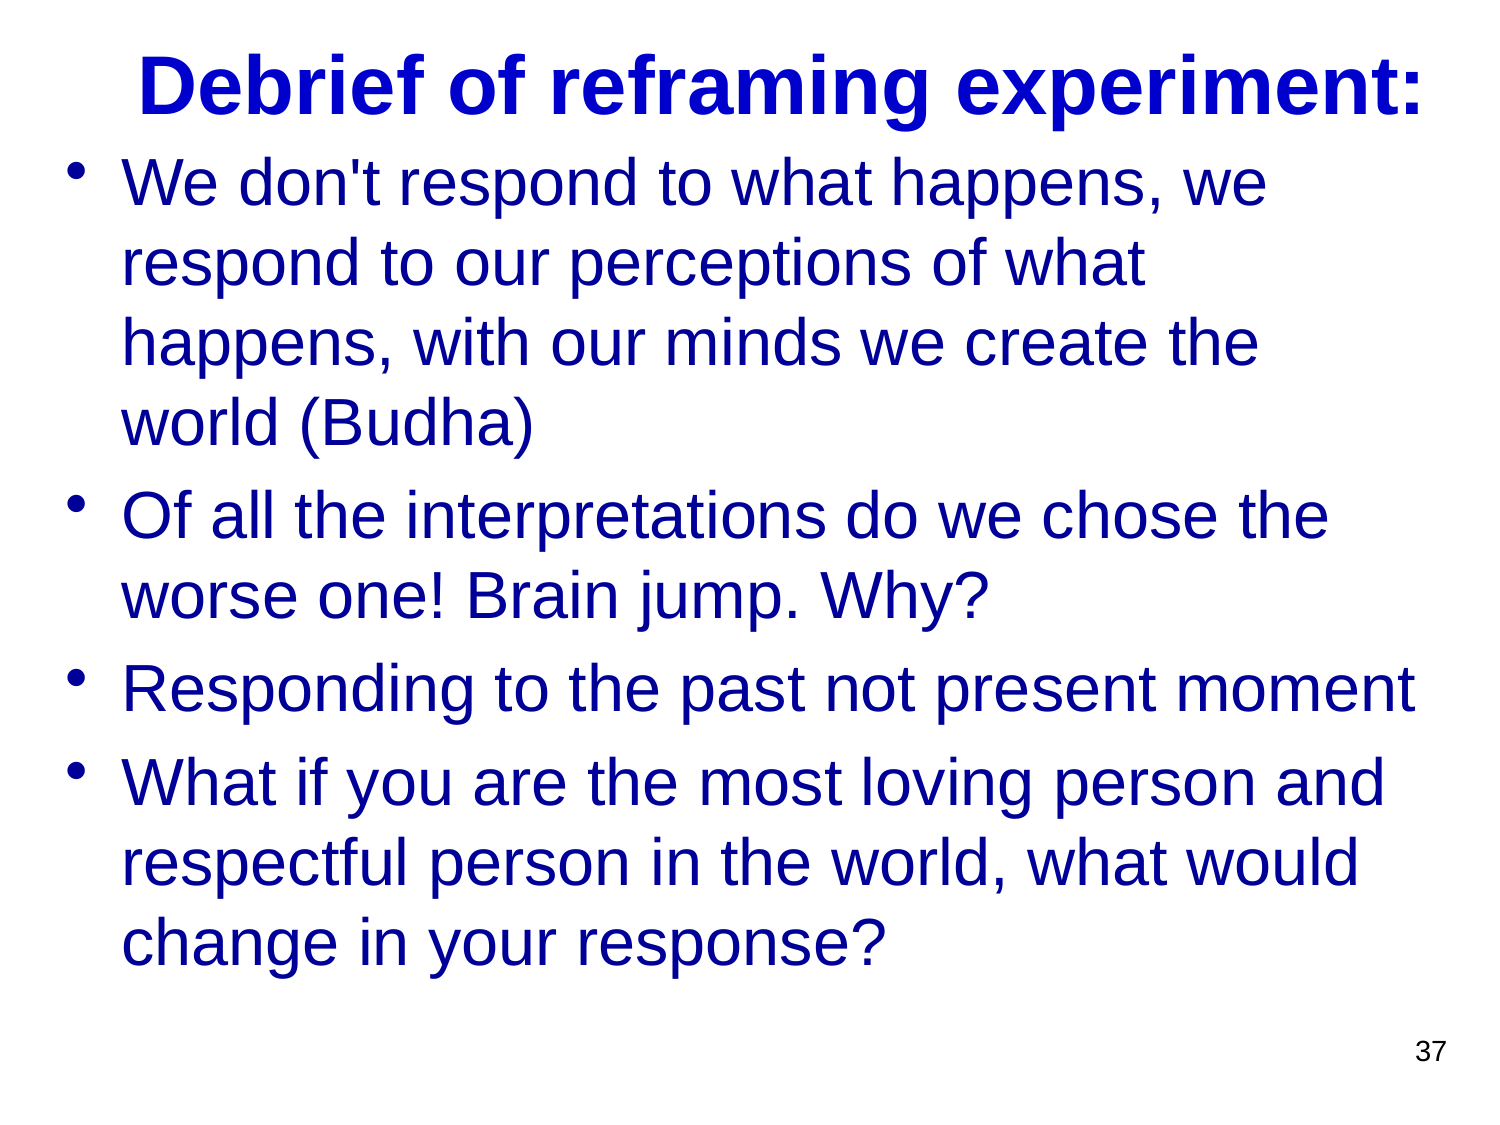

# Debrief of reframing experiment:
We don't respond to what happens, we respond to our perceptions of what happens, with our minds we create the world (Budha)
Of all the interpretations do we chose the worse one! Brain jump. Why?
Responding to the past not present moment
What if you are the most loving person and respectful person in the world, what would change in your response?

37